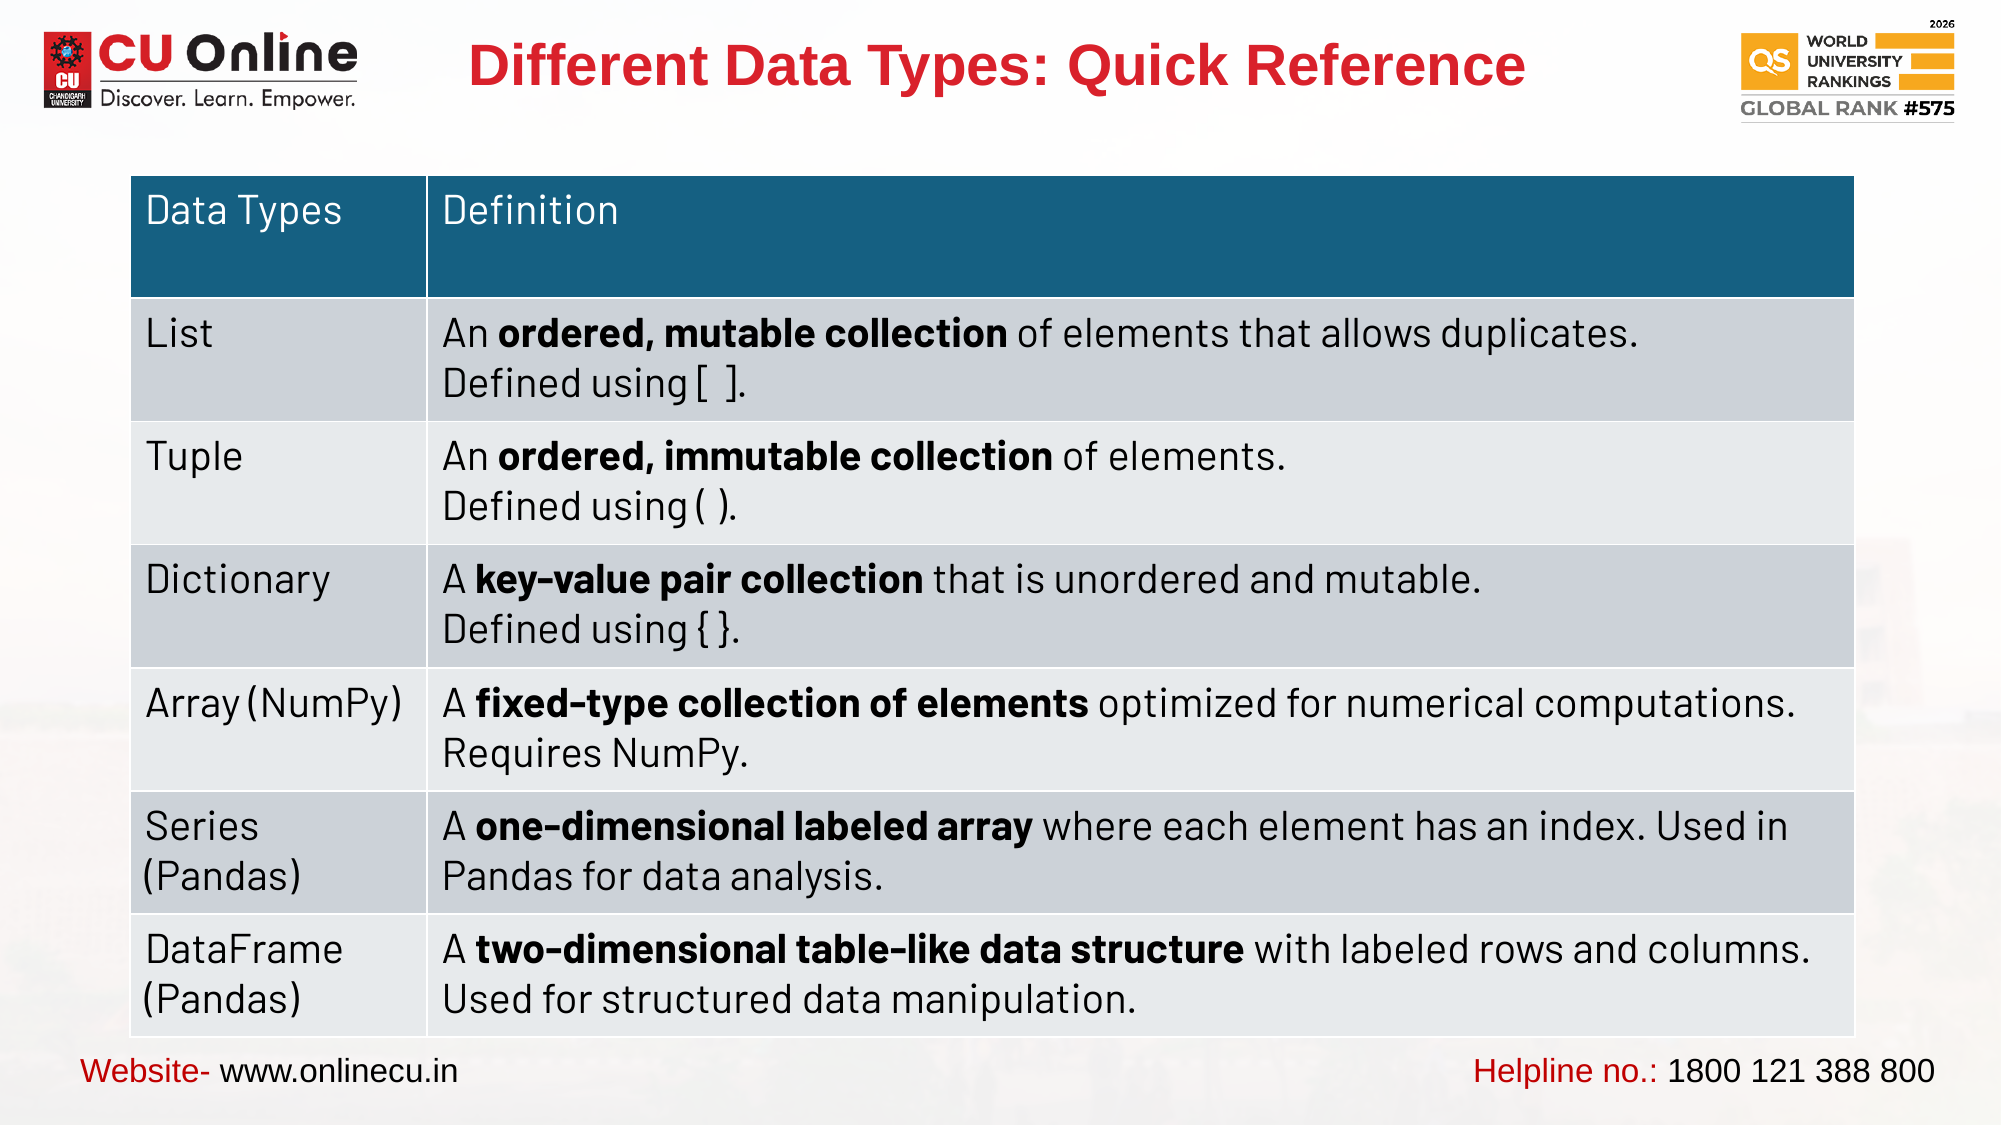

Different Data Types: Quick Reference
| Data Types | Definition |
| --- | --- |
| List | An ordered, mutable collection of elements that allows duplicates. Defined using [ ]. |
| Tuple | An ordered, immutable collection of elements. Defined using ( ). |
| Dictionary | A key-value pair collection that is unordered and mutable. Defined using { }. |
| Array (NumPy) | A fixed-type collection of elements optimized for numerical computations. Requires NumPy. |
| Series (Pandas) | A one-dimensional labeled array where each element has an index. Used in Pandas for data analysis. |
| DataFrame (Pandas) | A two-dimensional table-like data structure with labeled rows and columns. Used for structured data manipulation. |